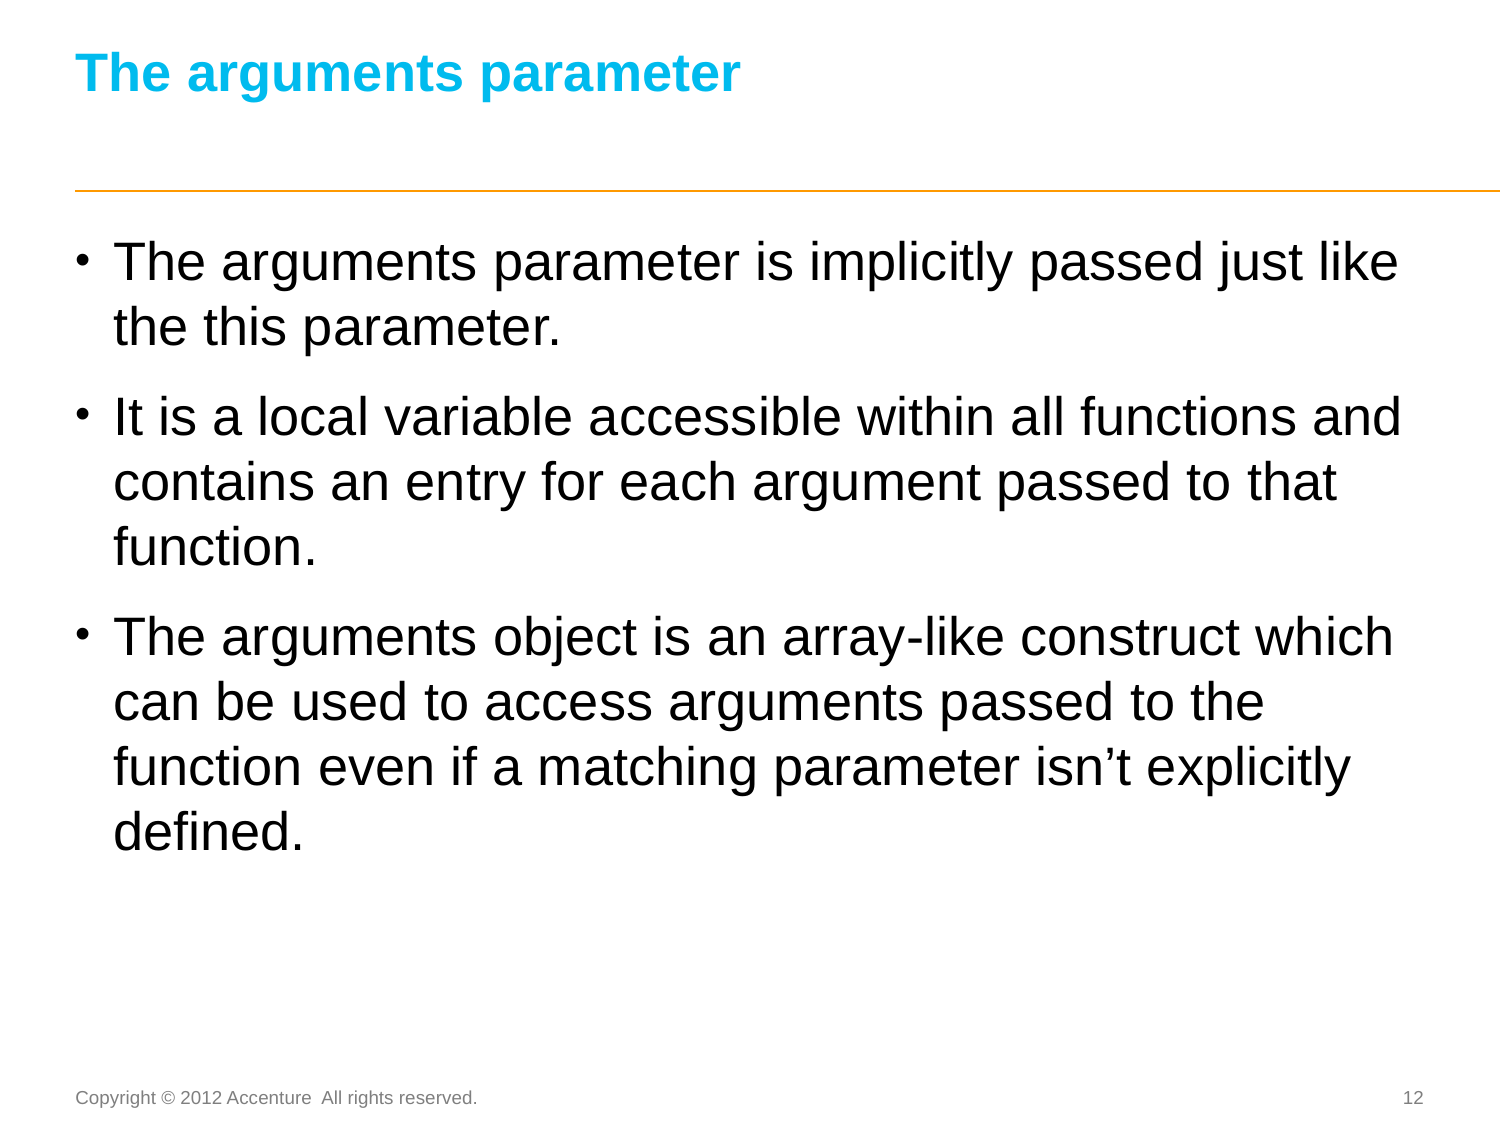

# The arguments parameter
The arguments parameter is implicitly passed just like the this parameter.
It is a local variable accessible within all functions and contains an entry for each argument passed to that function.
The arguments object is an array-like construct which can be used to access arguments passed to the function even if a matching parameter isn’t explicitly defined.